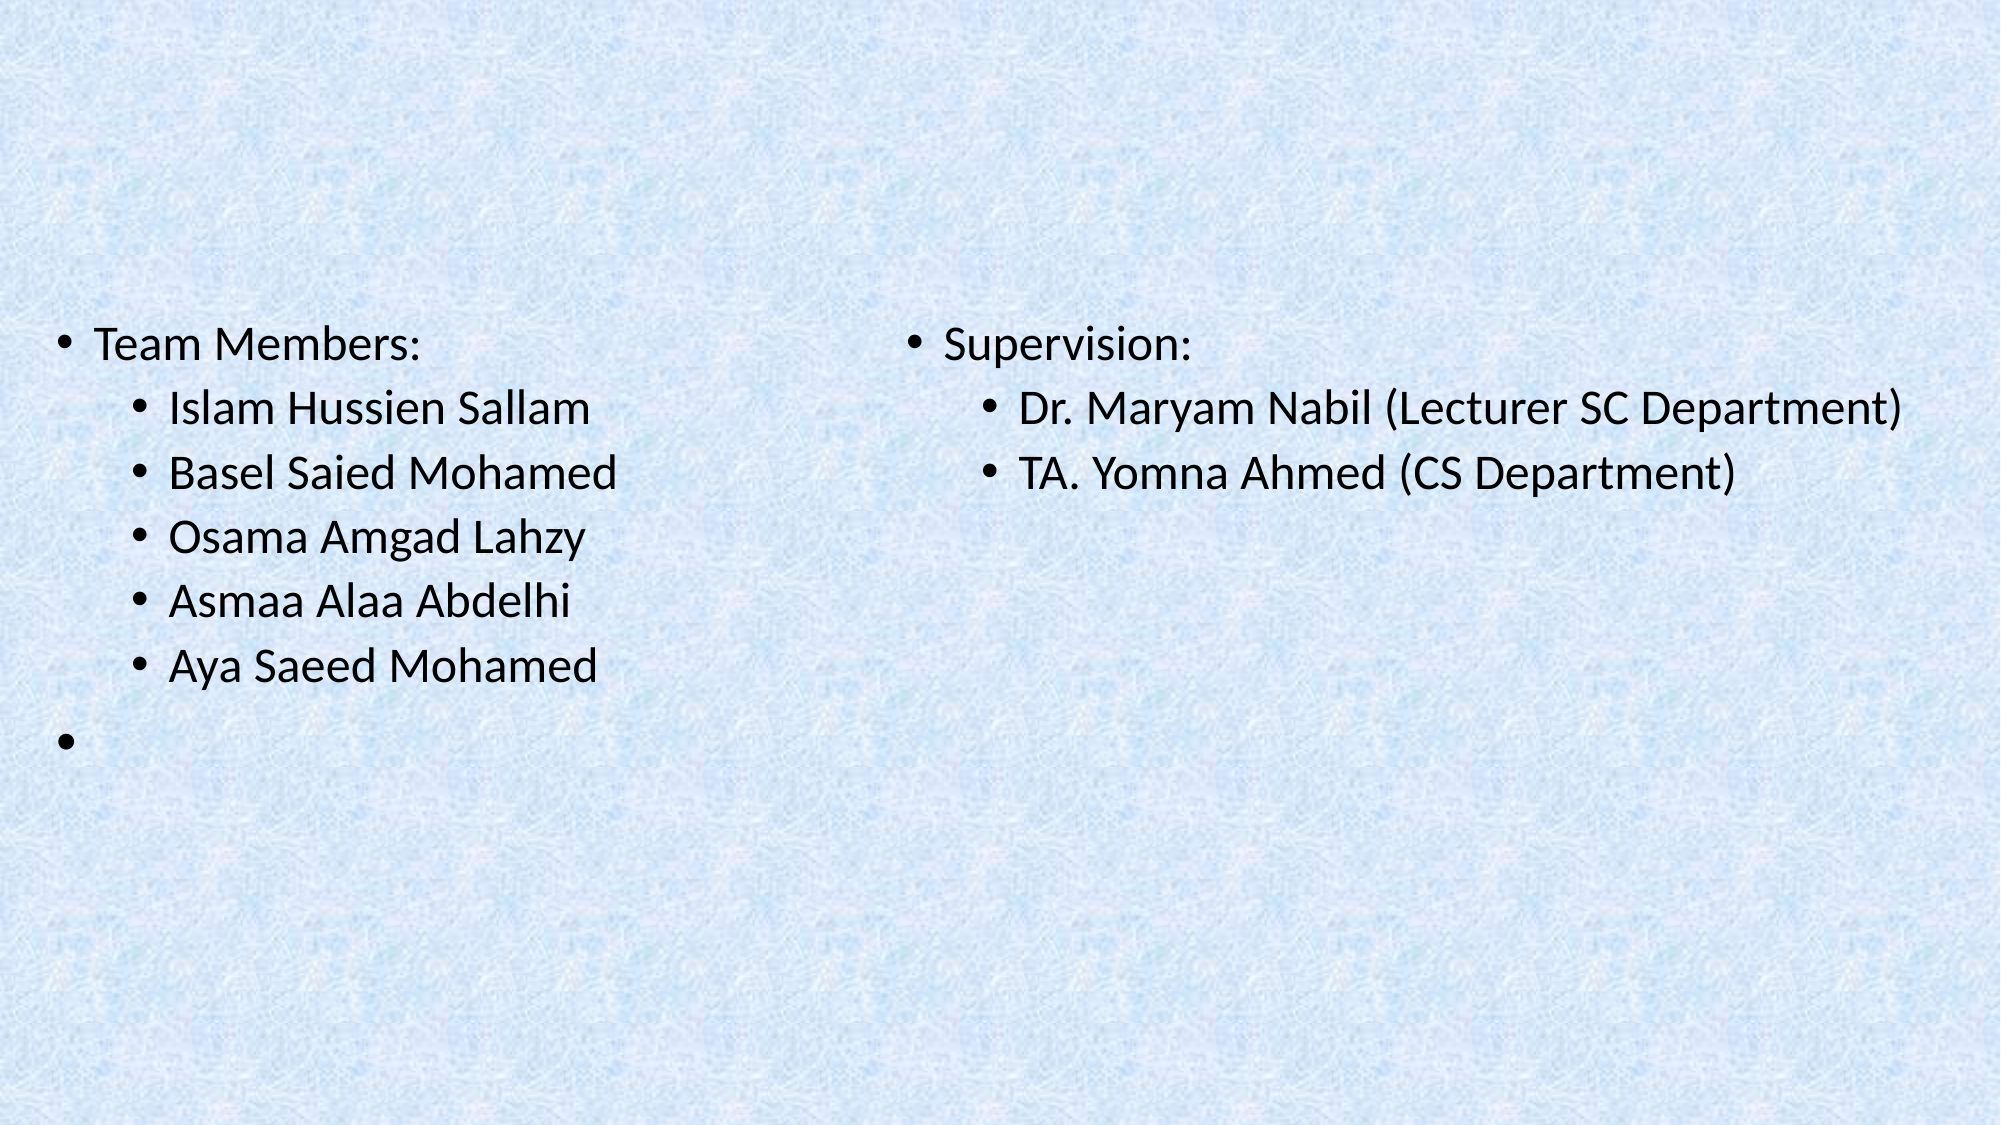

Team Members:
Islam Hussien Sallam
Basel Saied Mohamed
Osama Amgad Lahzy
Asmaa Alaa Abdelhi
Aya Saeed Mohamed

Supervision:
Dr. Maryam Nabil (Lecturer SC Department)
TA. Yomna Ahmed (CS Department)